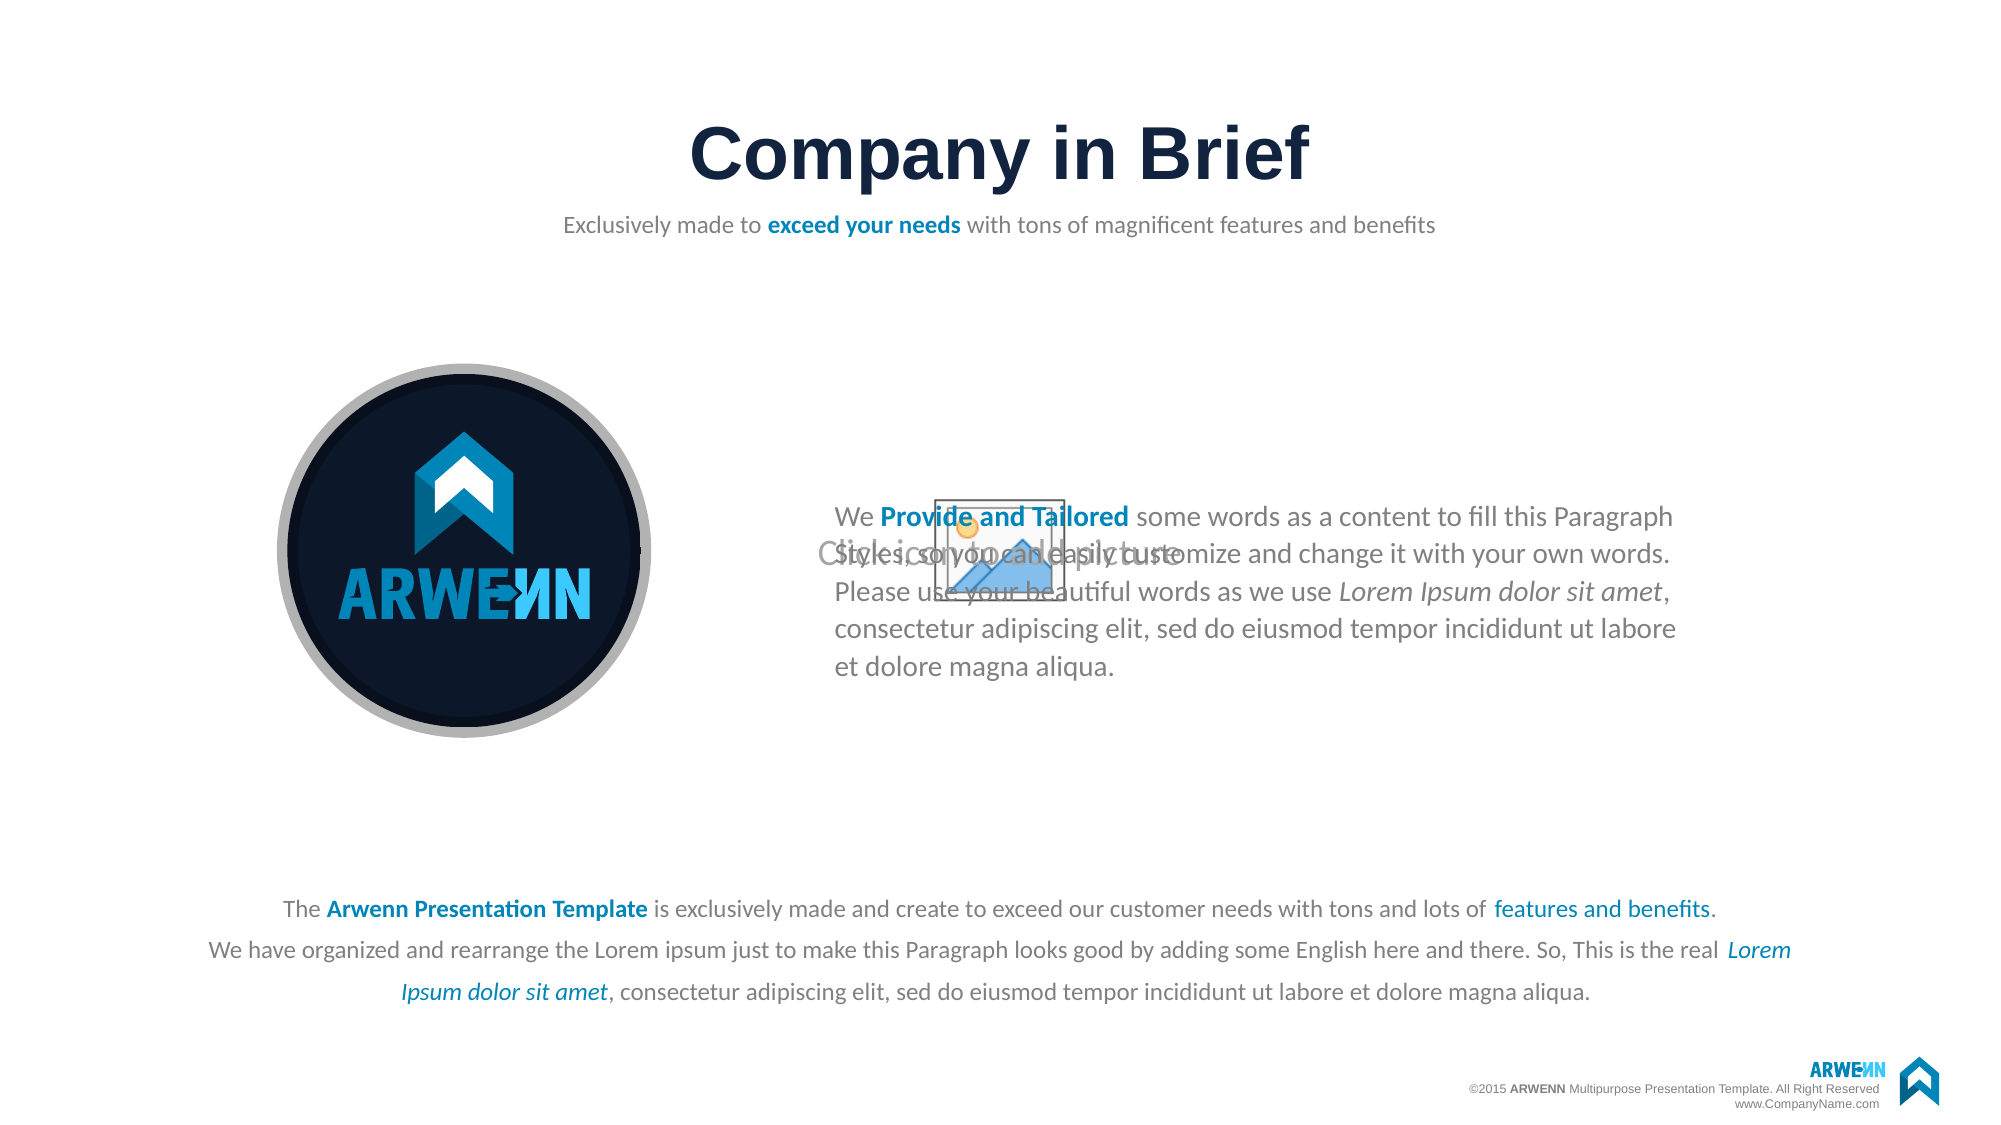

# Company in Brief
Exclusively made to exceed your needs with tons of magnificent features and benefits

About Us
We Provide and Tailored some words as a content to fill this Paragraph Styles, so you can easily customize and change it with your own words. Please use your beautiful words as we use Lorem Ipsum dolor sit amet, consectetur adipiscing elit, sed do eiusmod tempor incididunt ut labore et dolore magna aliqua.
The Arwenn Presentation Template is exclusively made and create to exceed our customer needs with tons and lots of features and benefits.
We have organized and rearrange the Lorem ipsum just to make this Paragraph looks good by adding some English here and there. So, This is the real Lorem Ipsum dolor sit amet, consectetur adipiscing elit, sed do eiusmod tempor incididunt ut labore et dolore magna aliqua.